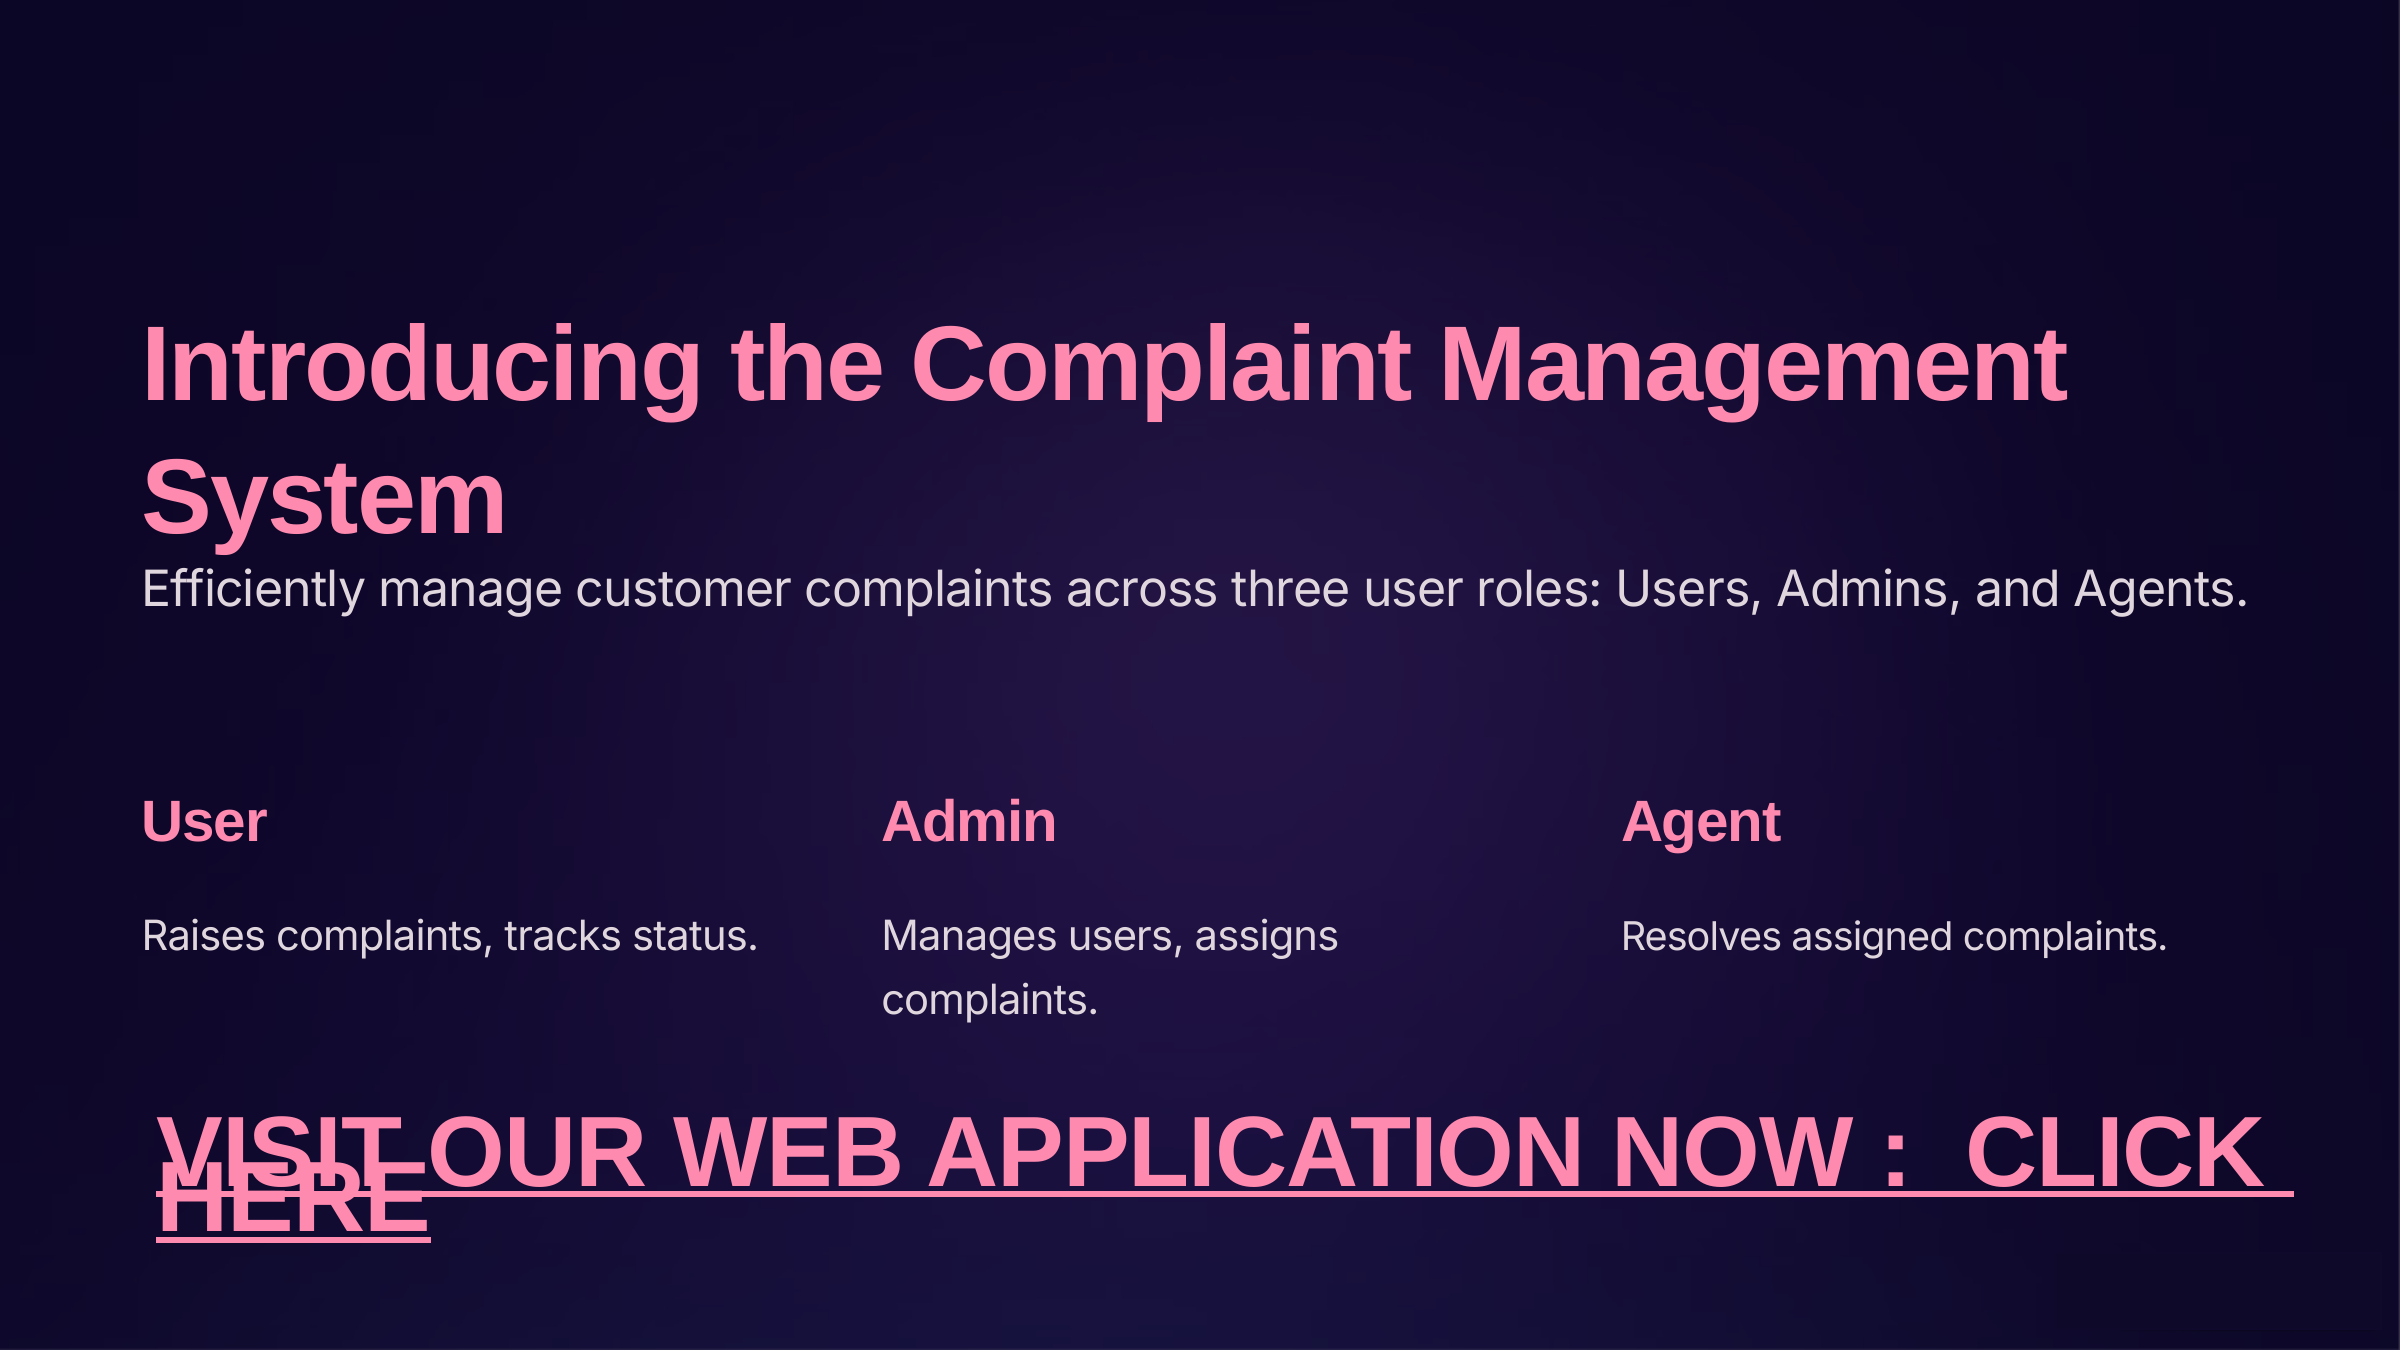

Introducing the Complaint Management System
Efficiently manage customer complaints across three user roles: Users, Admins, and Agents.
User
Admin
Agent
Raises complaints, tracks status.
Manages users, assigns complaints.
Resolves assigned complaints.
VISIT OUR WEB APPLICATION NOW :  CLICK HERE